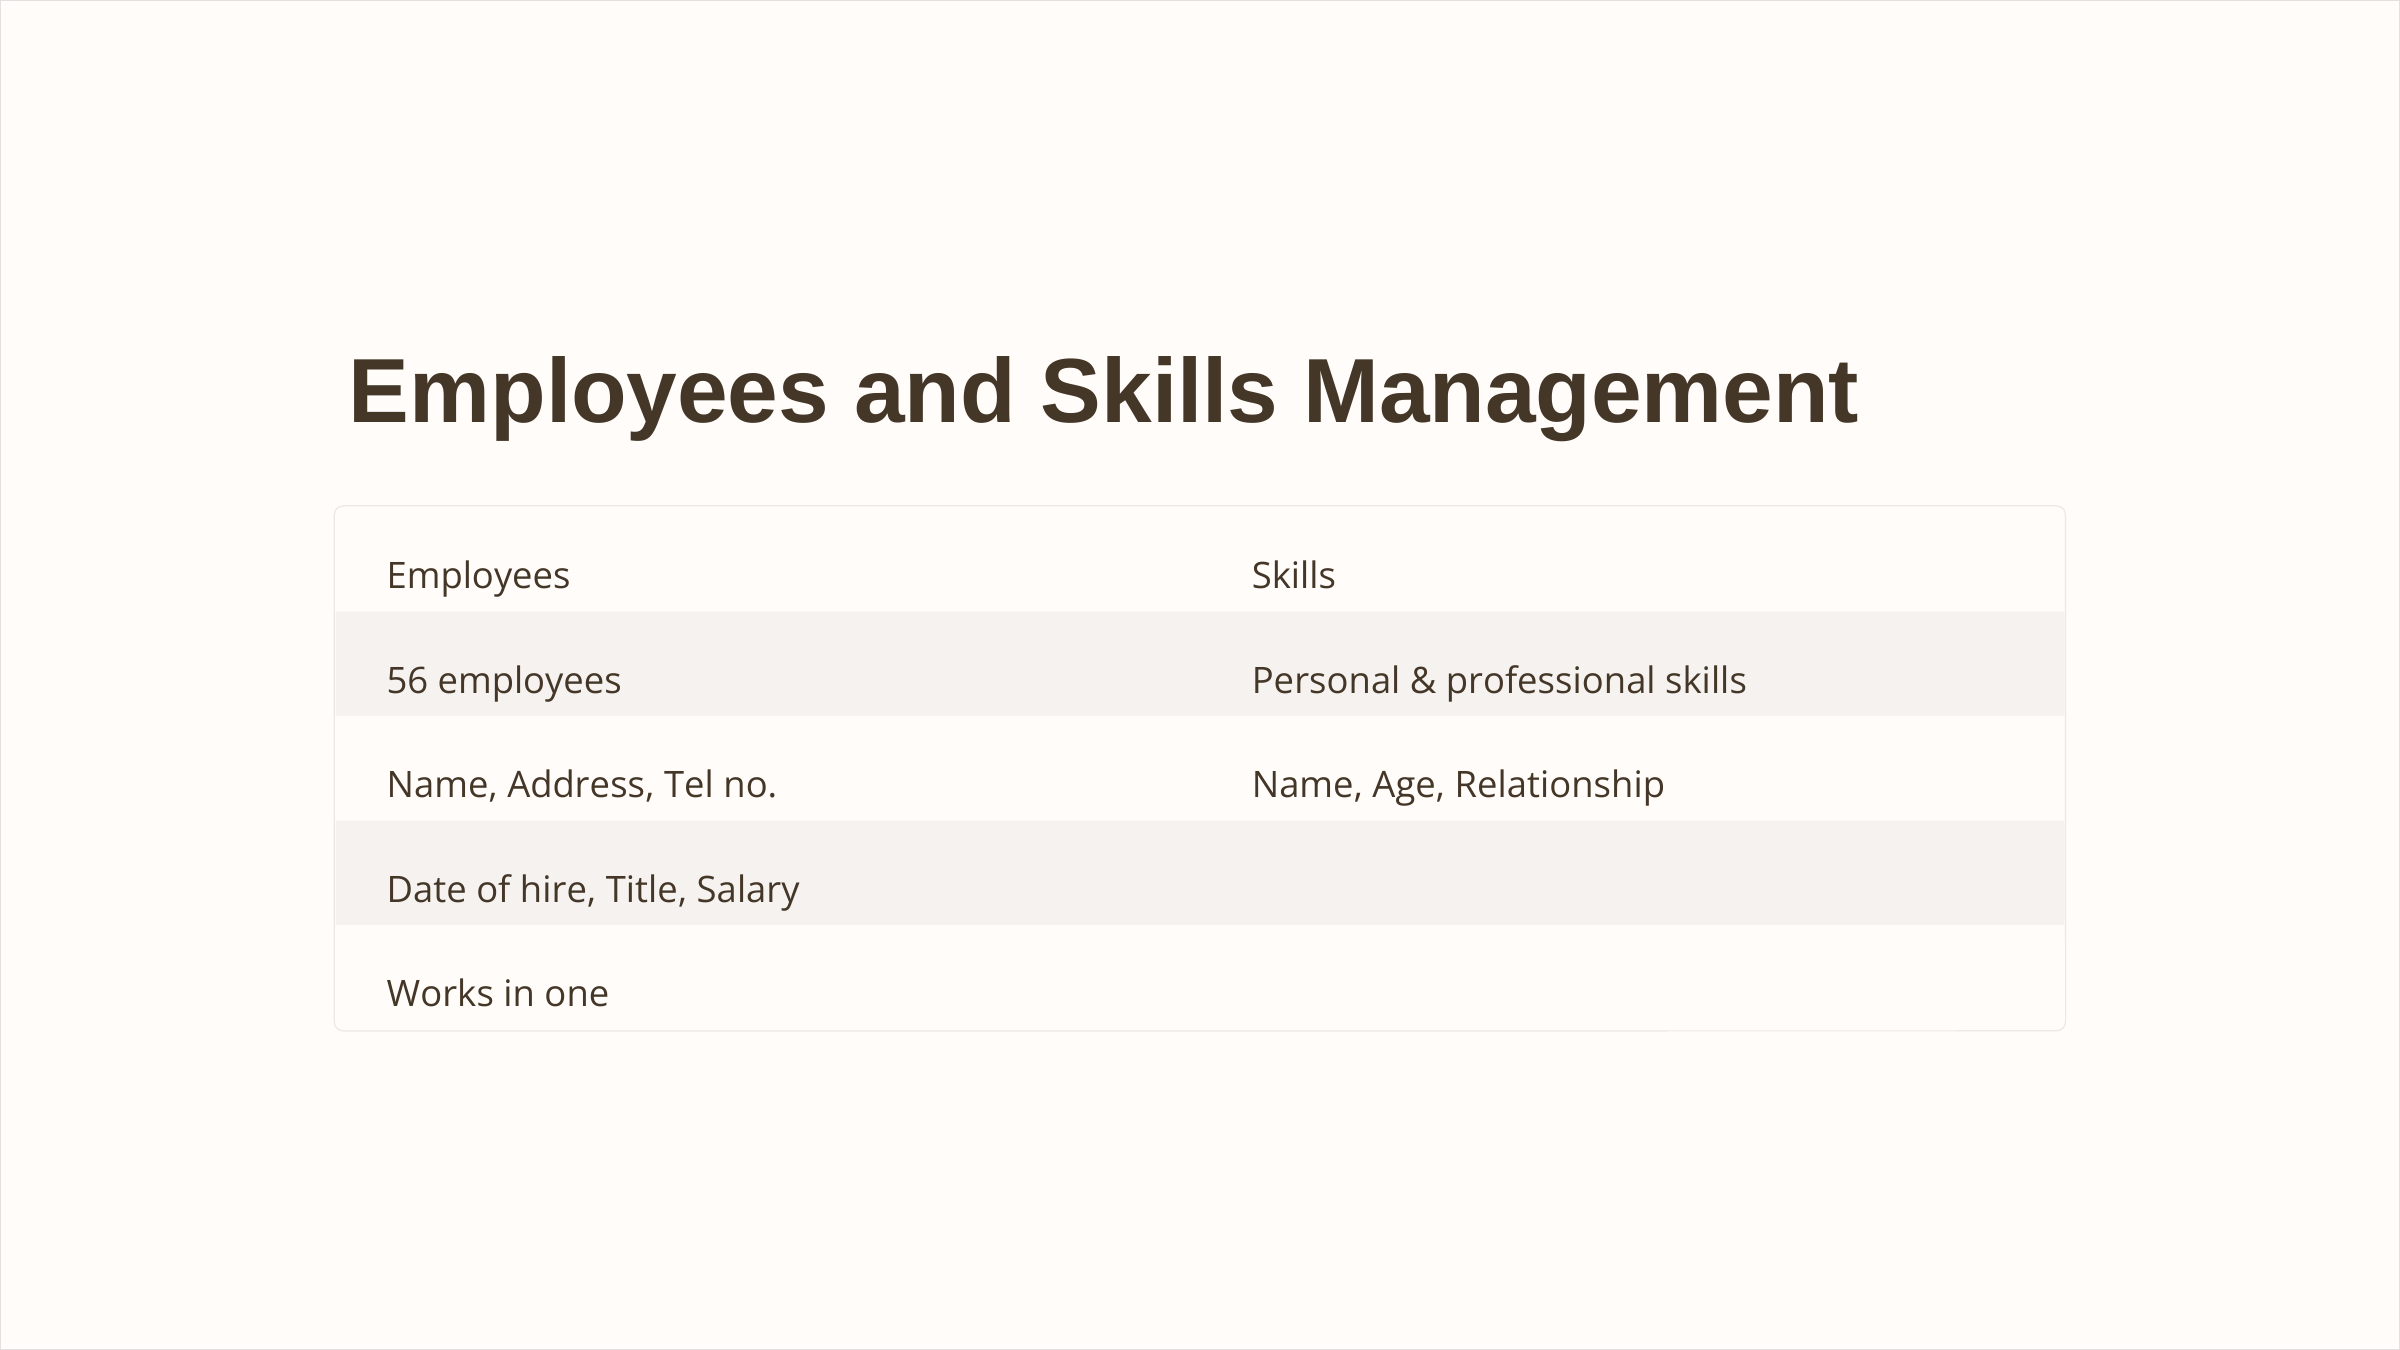

Employees and Skills Management

Employees
Skills

56 employees
Personal & professional skills

Name, Address, Tel no.
Name, Age, Relationship

Date of hire, Title, Salary

Works in one